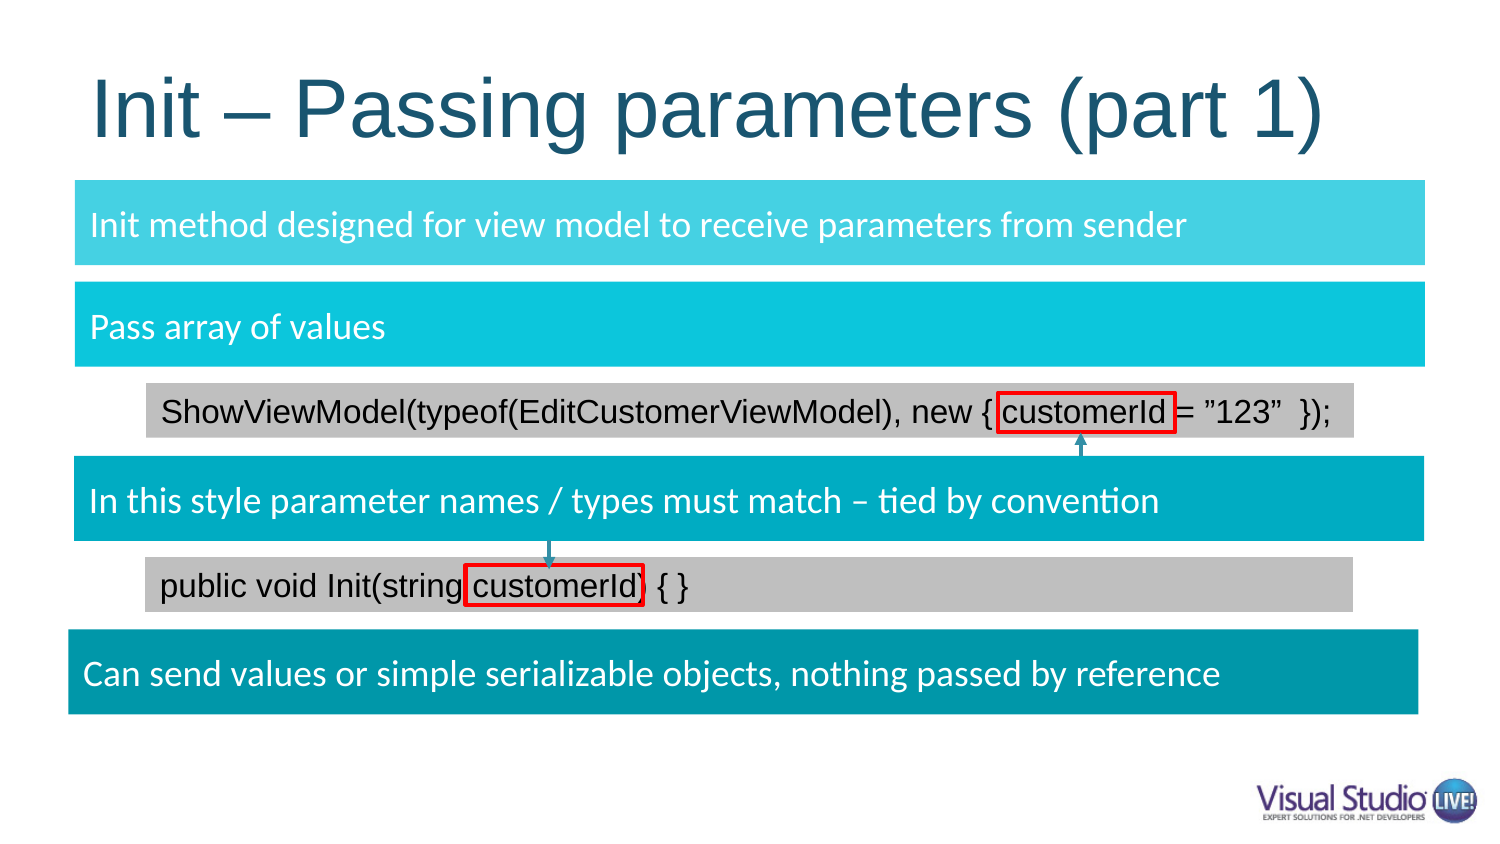

# Init – Passing parameters (part 1)
Init method designed for view model to receive parameters from sender
Pass array of values
ShowViewModel(typeof(EditCustomerViewModel), new { customerId = ”123”  });

In this style parameter names / types must match – tied by convention
public void Init(string customerId) { }

Can send values or simple serializable objects, nothing passed by reference